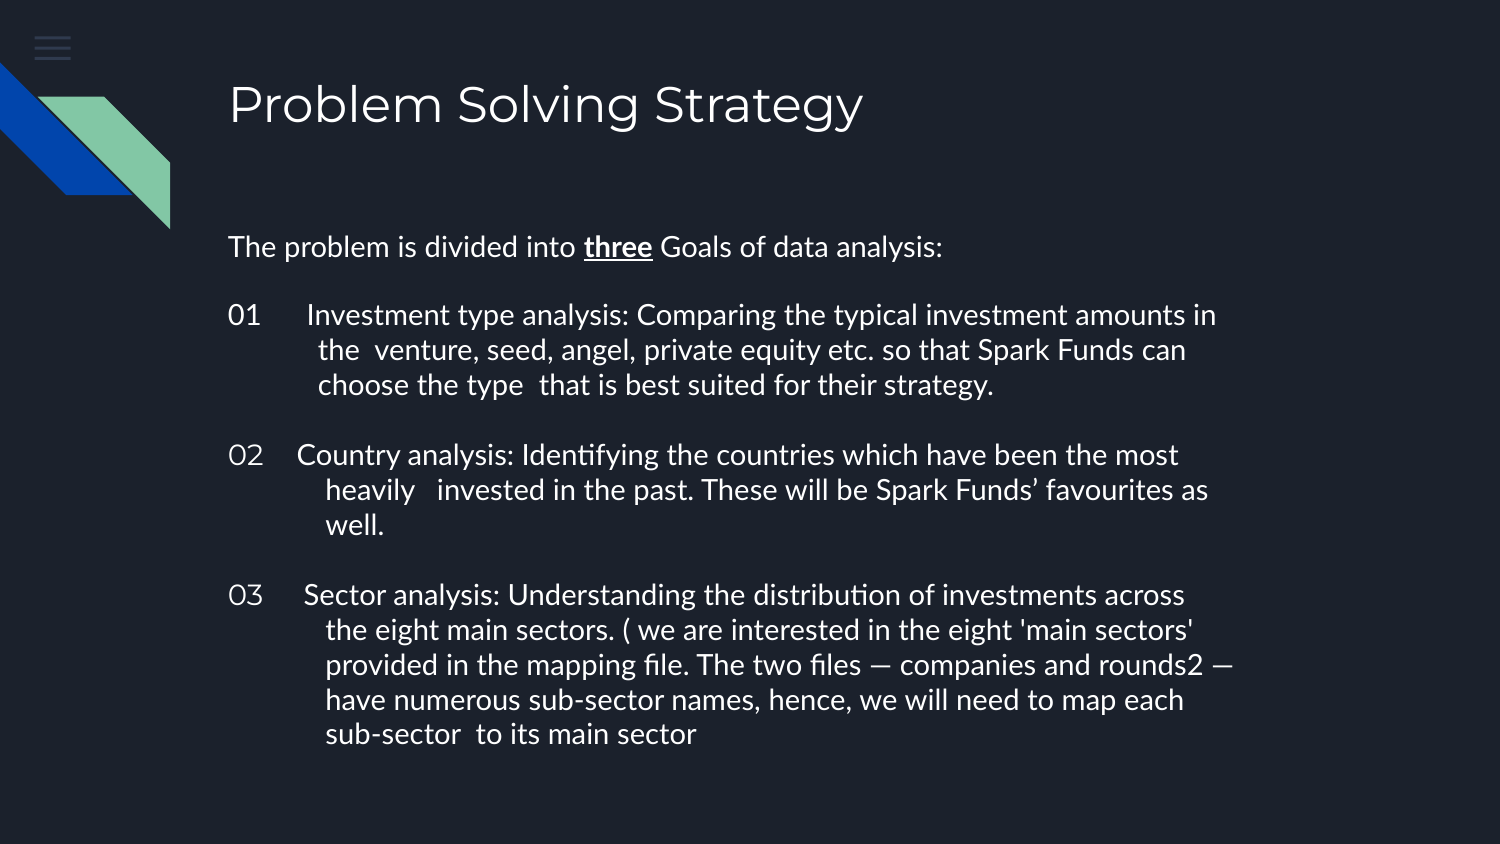

# Problem Solving Strategy
The problem is divided into three Goals of data analysis:
01      Investment type analysis: Comparing the typical investment amounts in
            the  venture, seed, angel, private equity etc. so that Spark Funds can
            choose the type  that is best suited for their strategy.

02    Country analysis: Identifying the countries which have been the most
             heavily   invested in the past. These will be Spark Funds’ favourites as
             well.

03     Sector analysis: Understanding the distribution of investments across
             the eight main sectors. ( we are interested in the eight 'main sectors'
             provided in the mapping file. The two files — companies and rounds2 —
             have numerous sub-sector names, hence, we will need to map each
             sub-sector  to its main sector